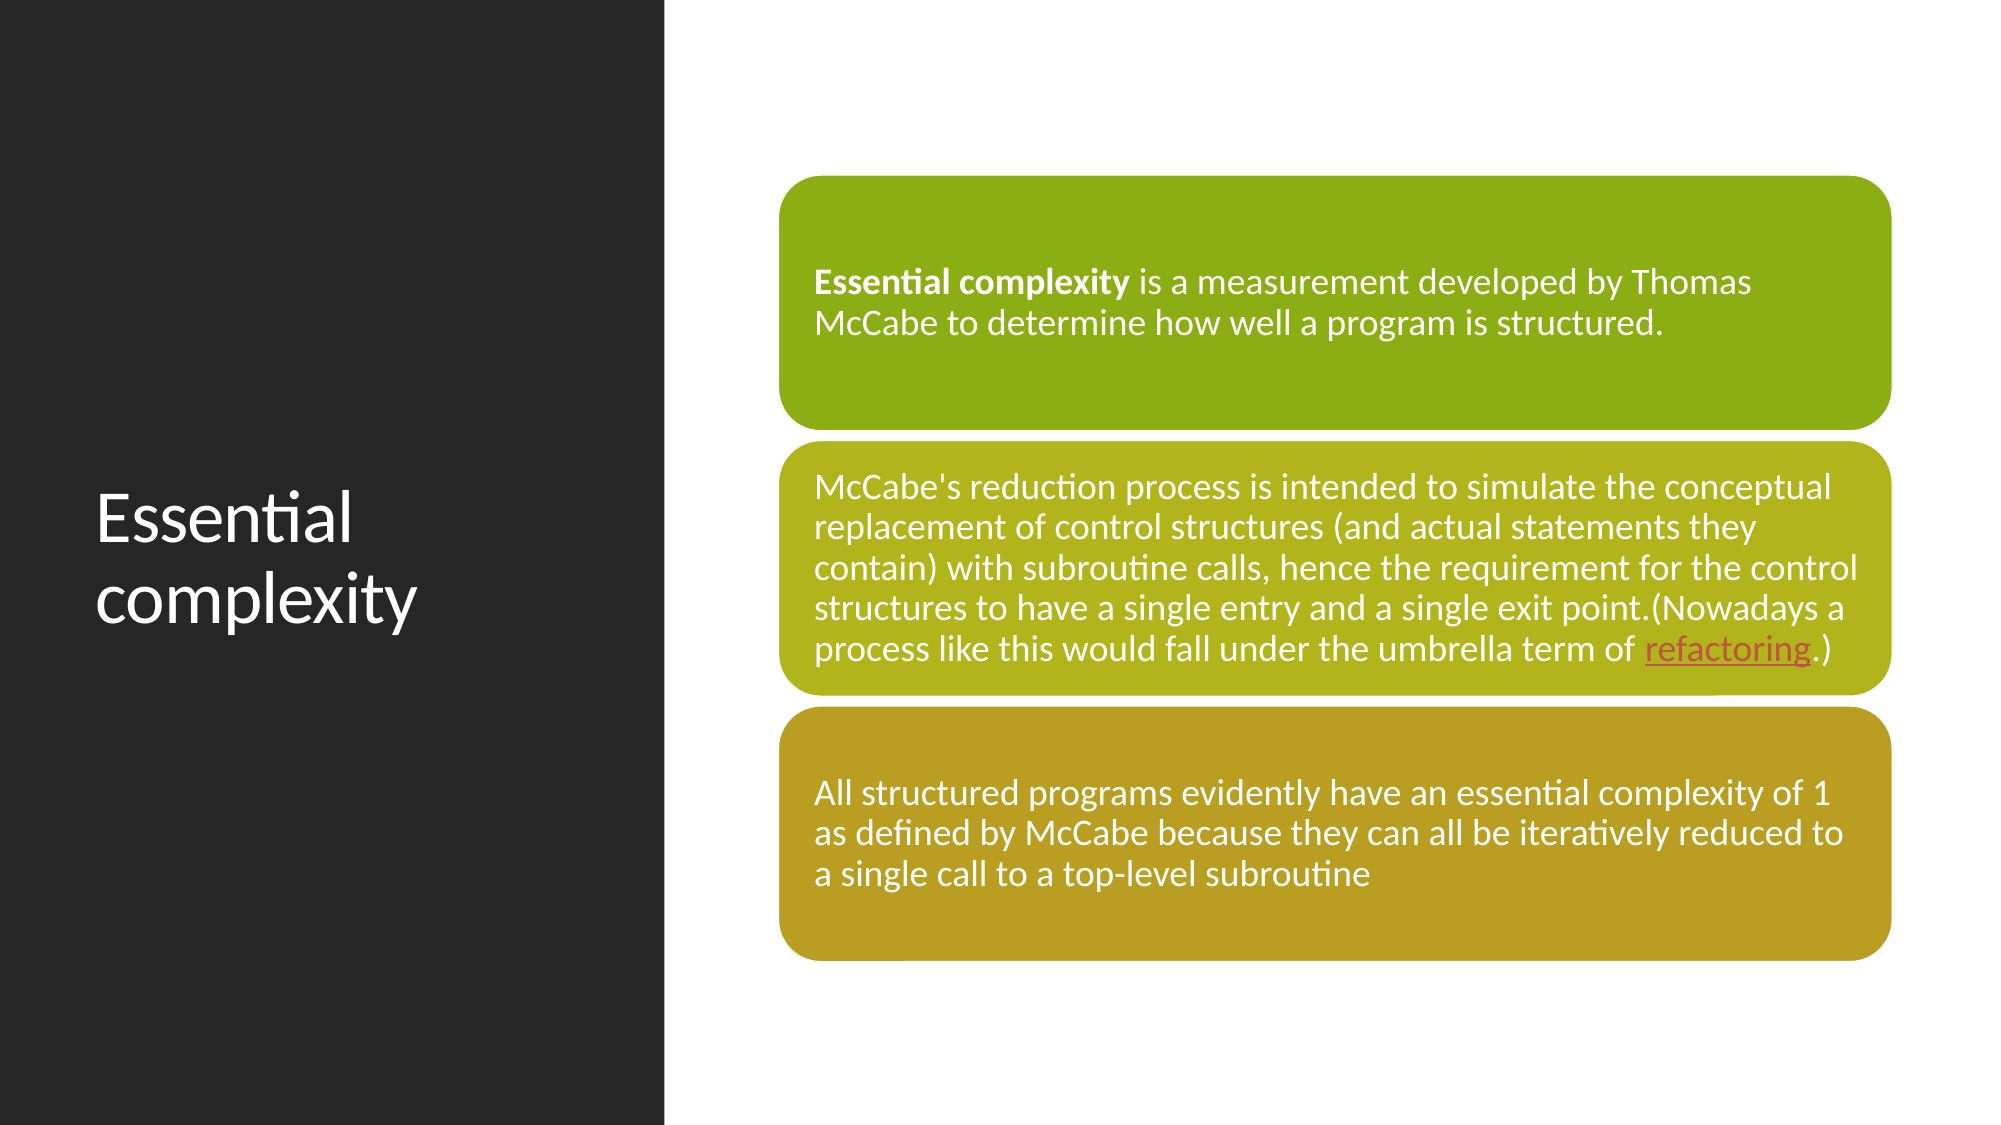

# Essential complexity
Essential complexity is a measurement developed by Thomas McCabe to determine how well a program is structured.
McCabe's reduction process is intended to simulate the conceptual replacement of control structures (and actual statements they contain) with subroutine calls, hence the requirement for the control structures to have a single entry and a single exit point.(Nowadays a process like this would fall under the umbrella term of refactoring.)
All structured programs evidently have an essential complexity of 1 as defined by McCabe because they can all be iteratively reduced to a single call to a top-level subroutine